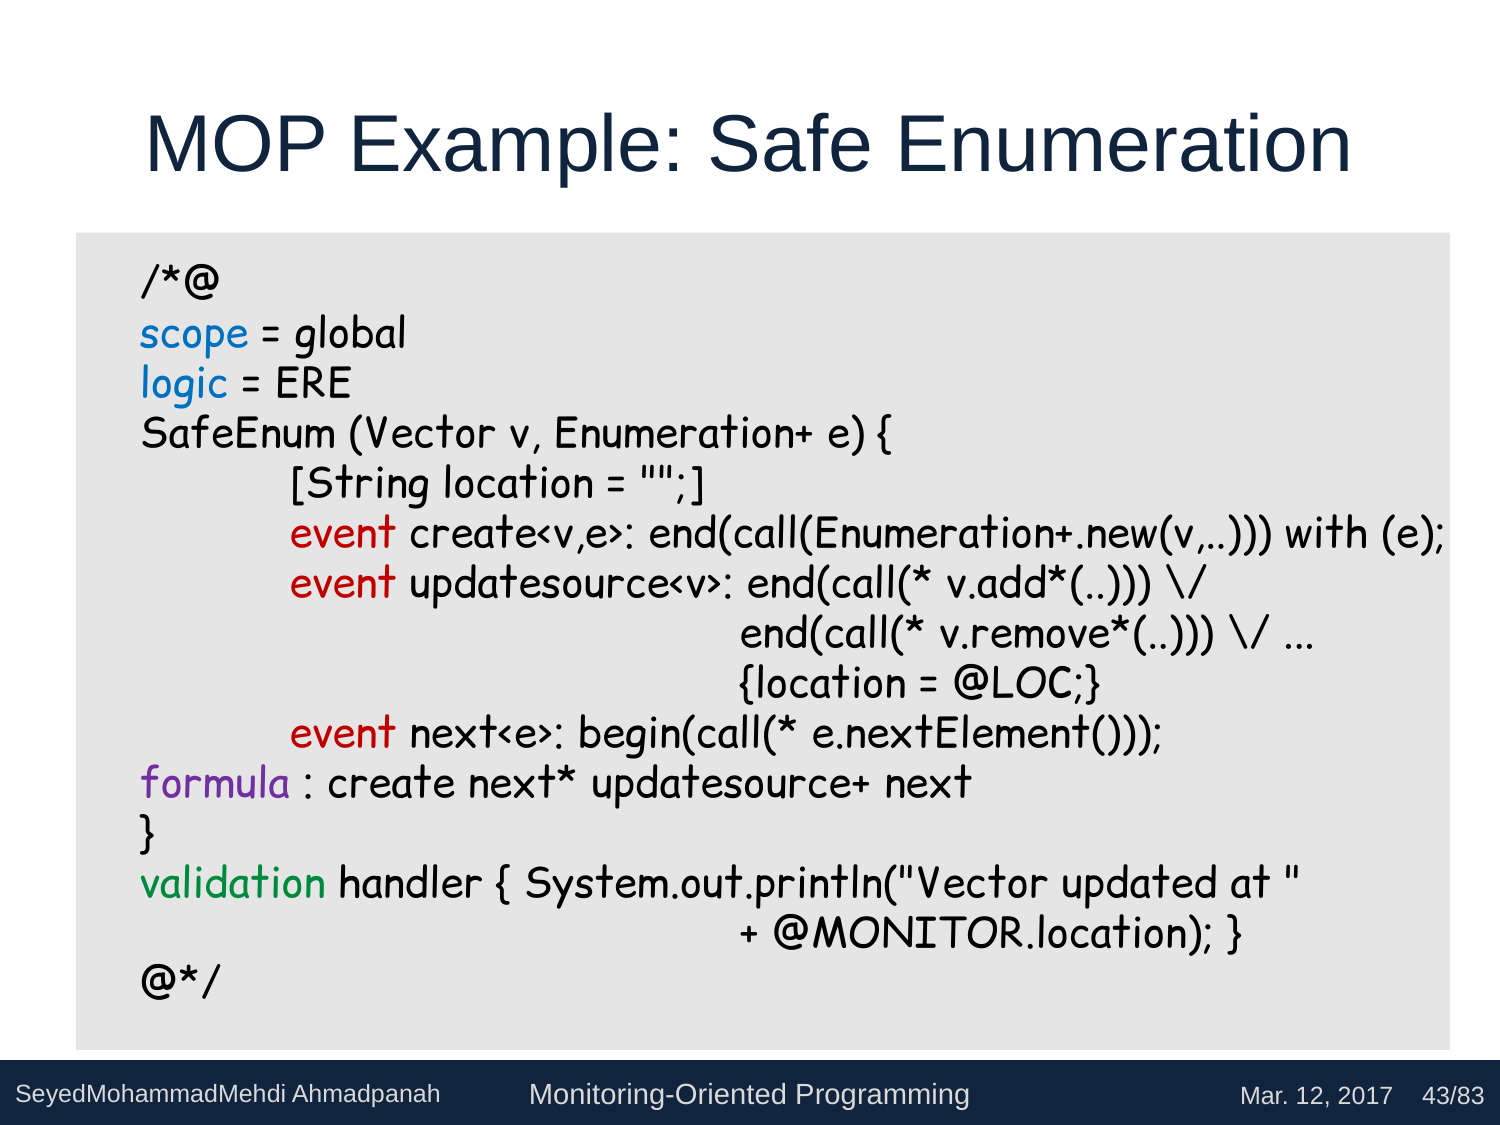

# MOP Example: Safe Enumeration

/*@
scope = global
logic = ERE
SafeEnum (Vector v, Enumeration+ e) {
	[String location = "";]
	event create<v,e>: end(call(Enumeration+.new(v,..))) with (e);
	event updatesource<v>: end(call(* v.add*(..))) \/
				end(call(* v.remove*(..))) \/ ...
				{location = @LOC;}
	event next<e>: begin(call(* e.nextElement()));
formula : create next* updatesource+ next
}
validation handler { System.out.println("Vector updated at "
				+ @MONITOR.location); }
@*/